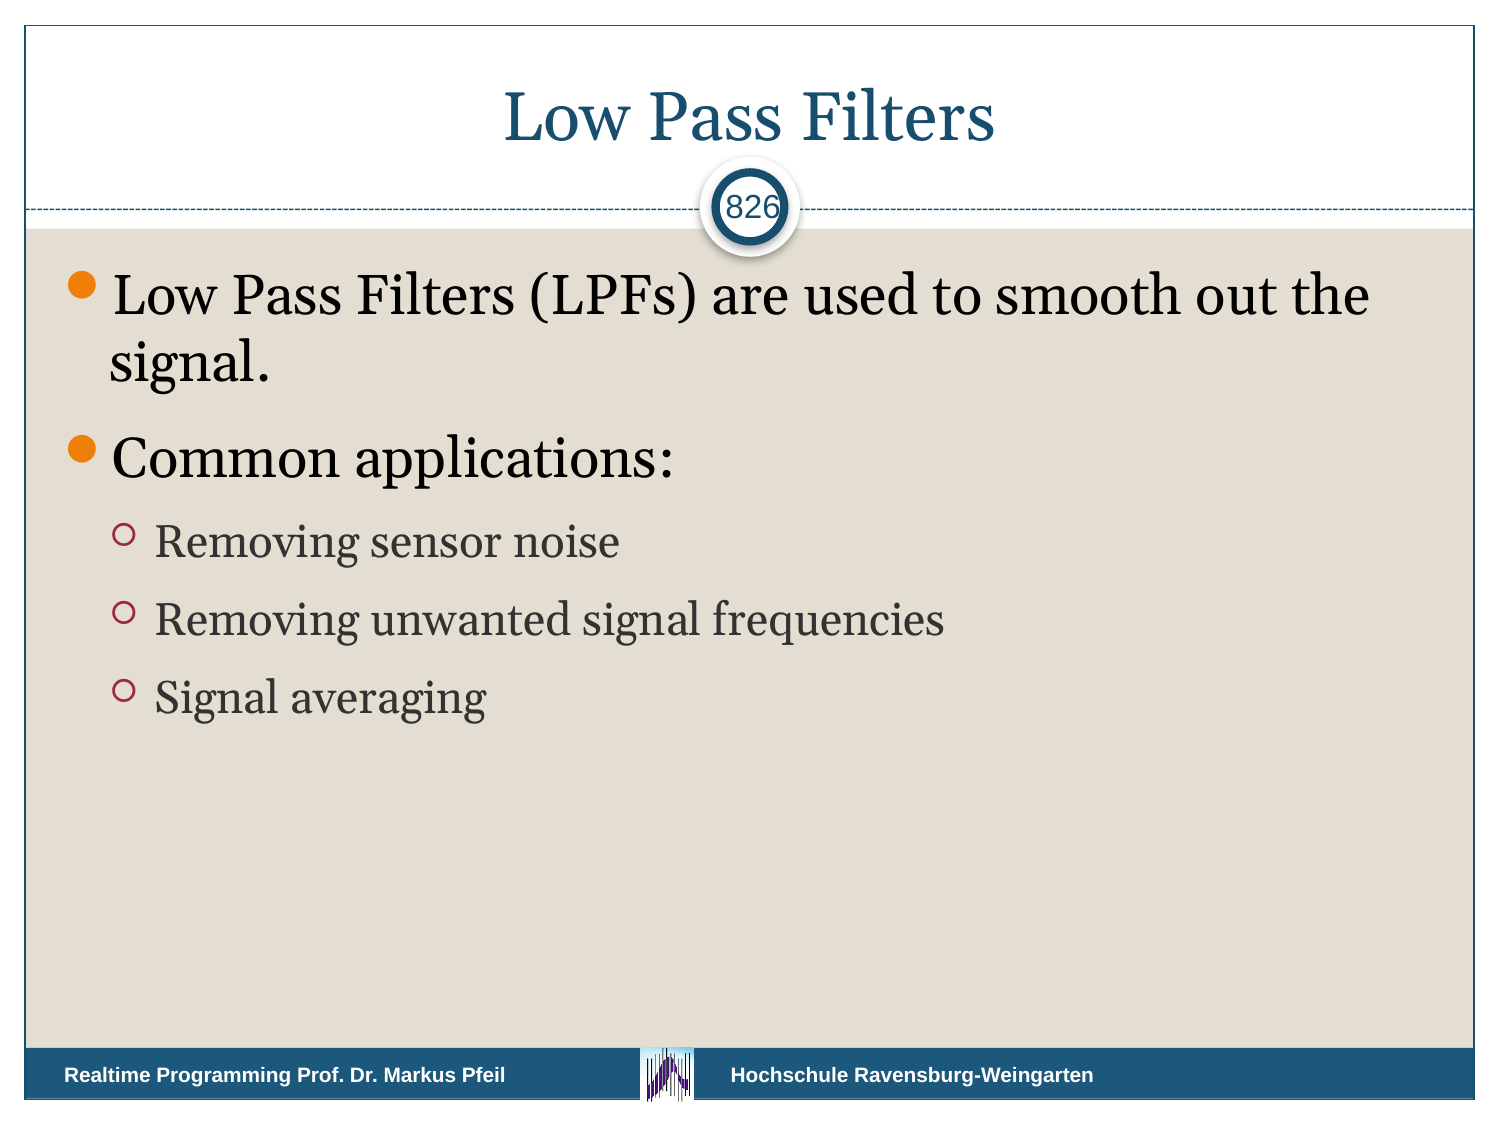

# Low Pass Filters
826
Low Pass Filters (LPFs) are used to smooth out the signal.
Common applications:
Removing sensor noise
Removing unwanted signal frequencies
Signal averaging
Realtime Programming Prof. Dr. Markus Pfeil